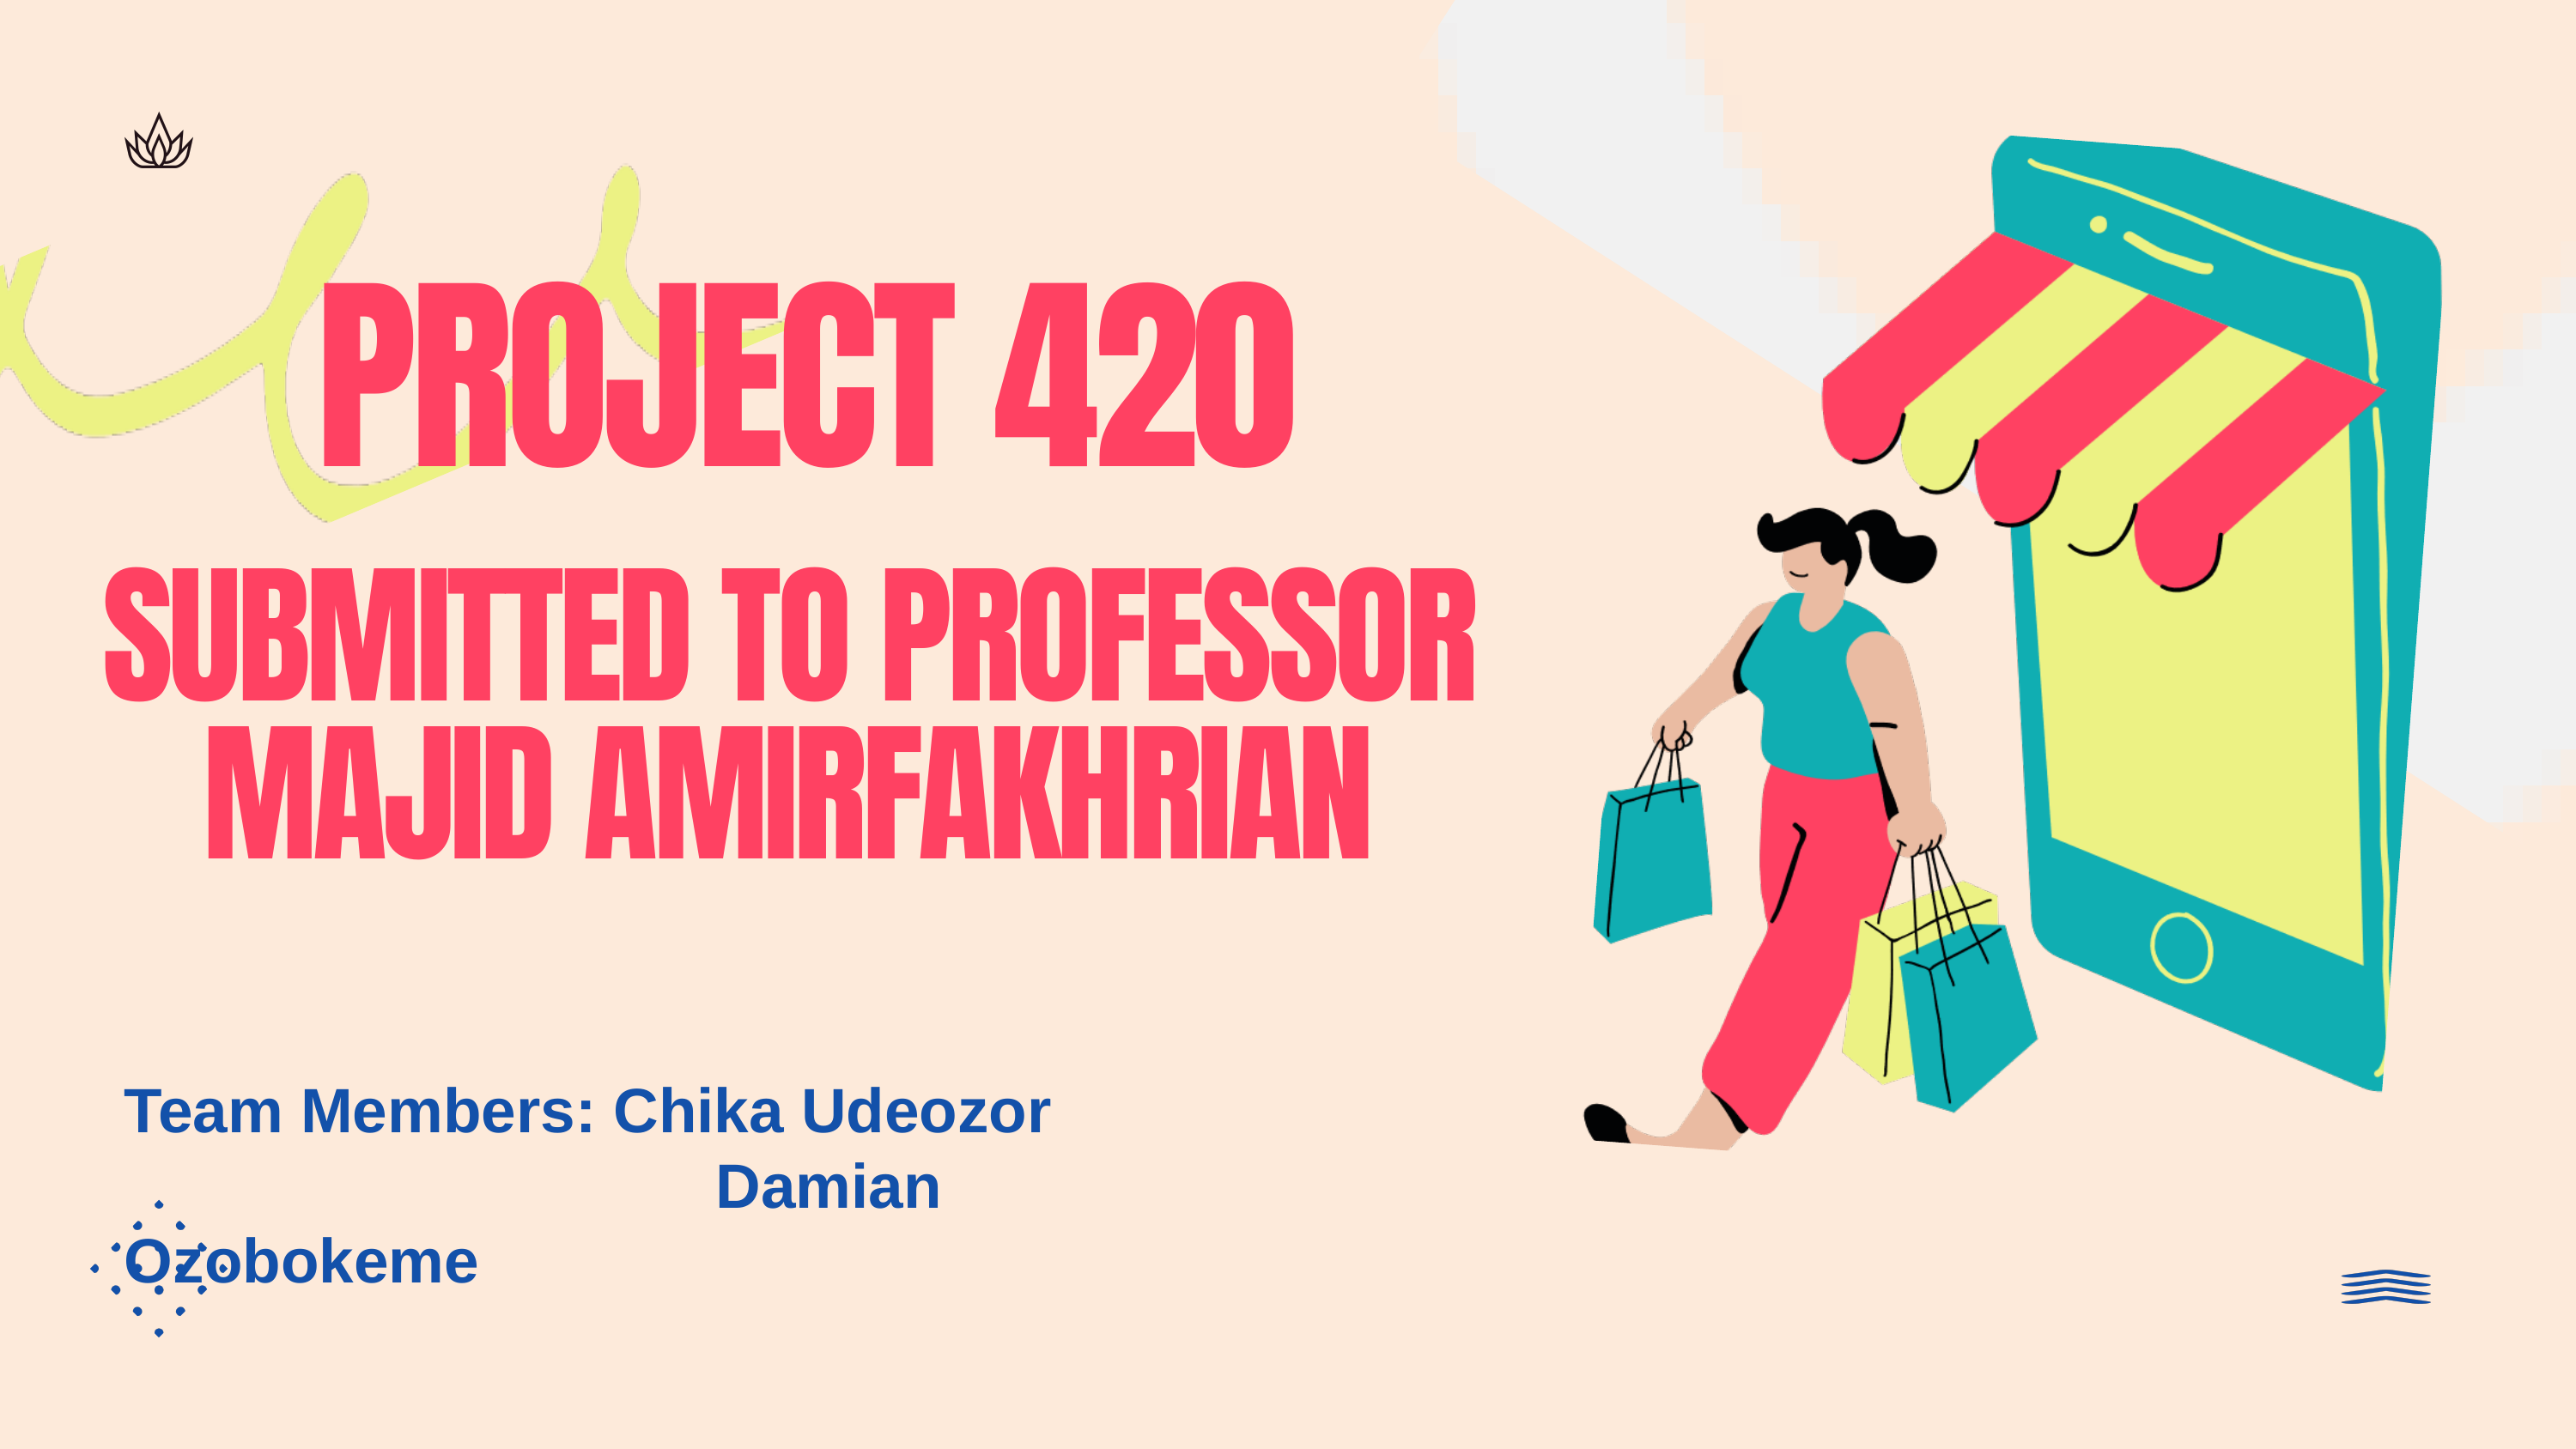

PROJECT 420
SUBMITTED TO PROFESSOR MAJID AMIRFAKHRIAN
Team Members: Chika Udeozor
                                  Damian Ozobokeme